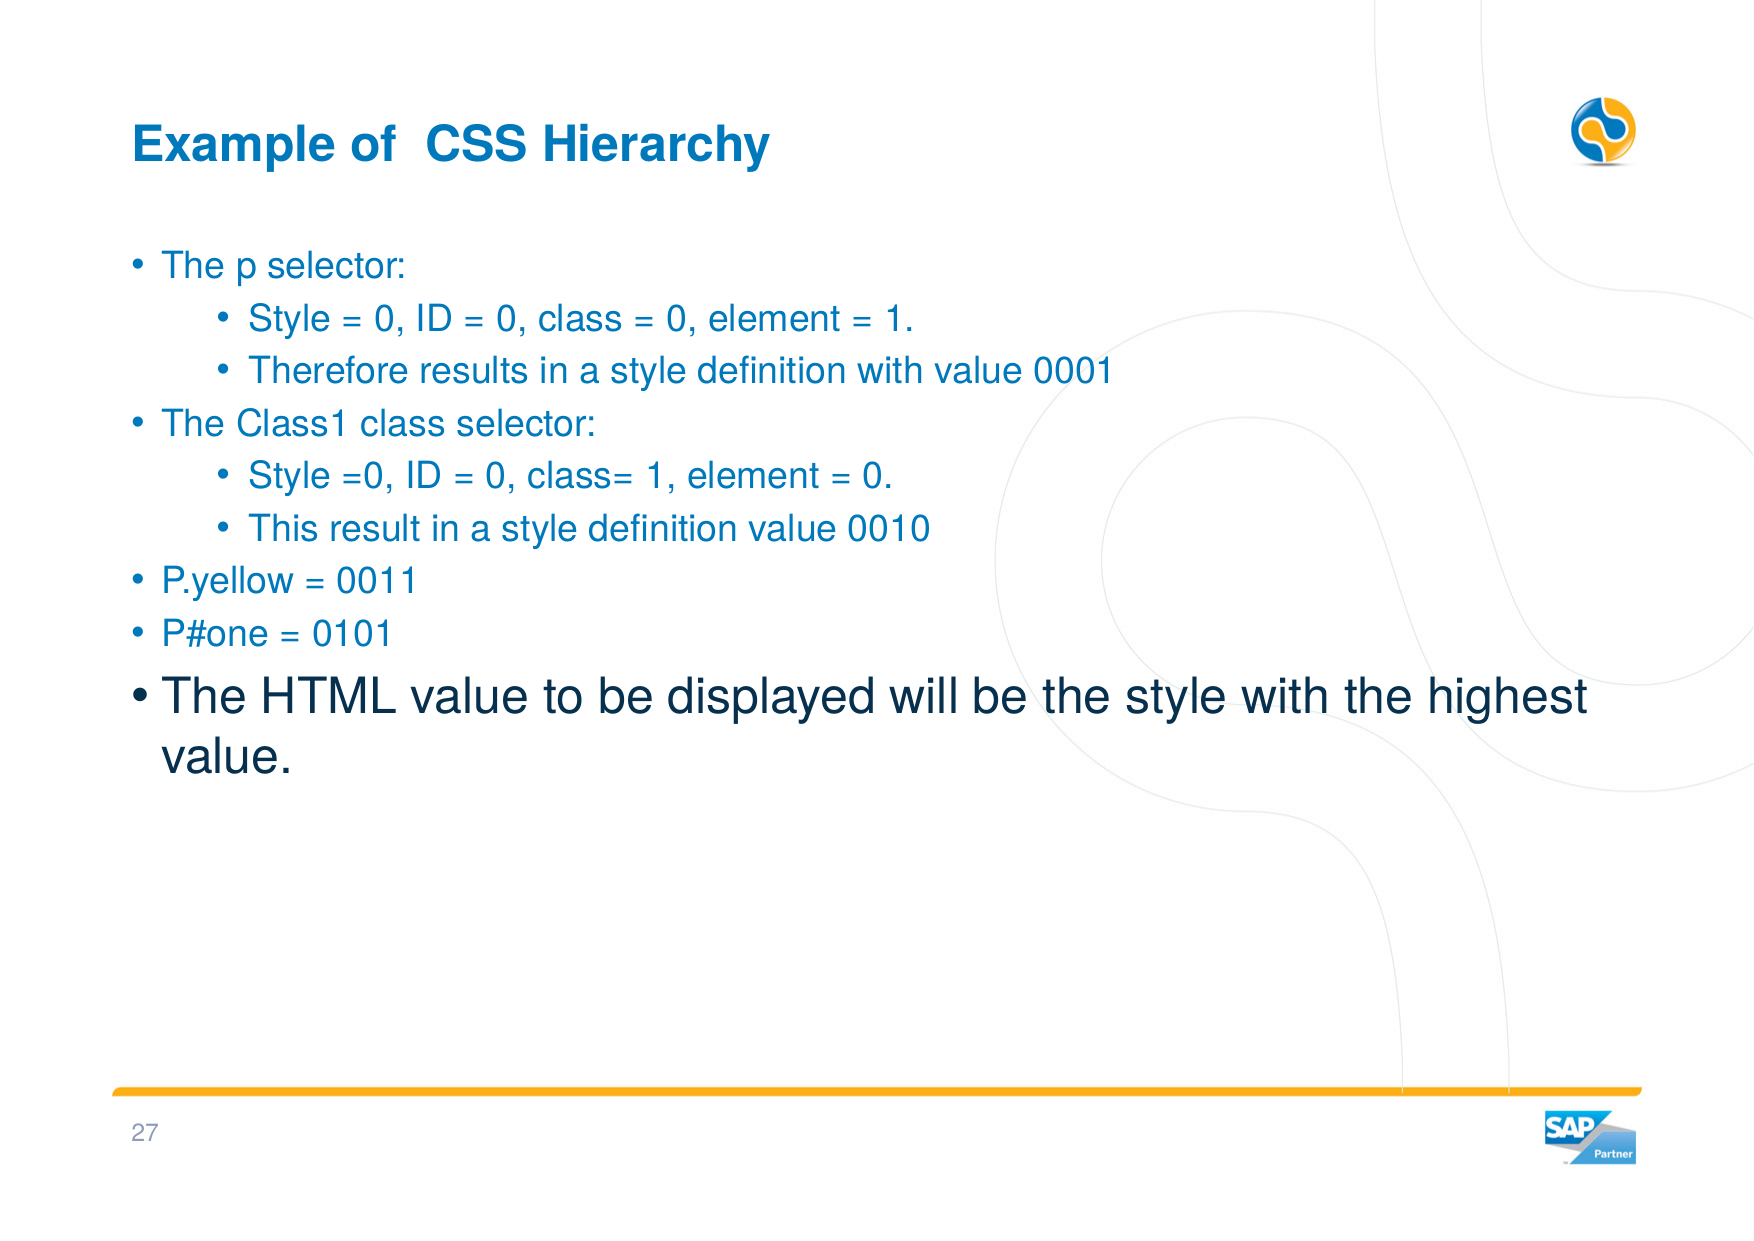

# Example of  CSS Hierarchy
The p selector:
Style = 0, ID = 0, class = 0, element = 1.
Therefore results in a style definition with value 0001
The Class1 class selector:
Style =0, ID = 0, class= 1, element = 0.
This result in a style definition value 0010
P.yellow = 0011
P#one = 0101
The HTML value to be displayed will be the style with the highest value.
27